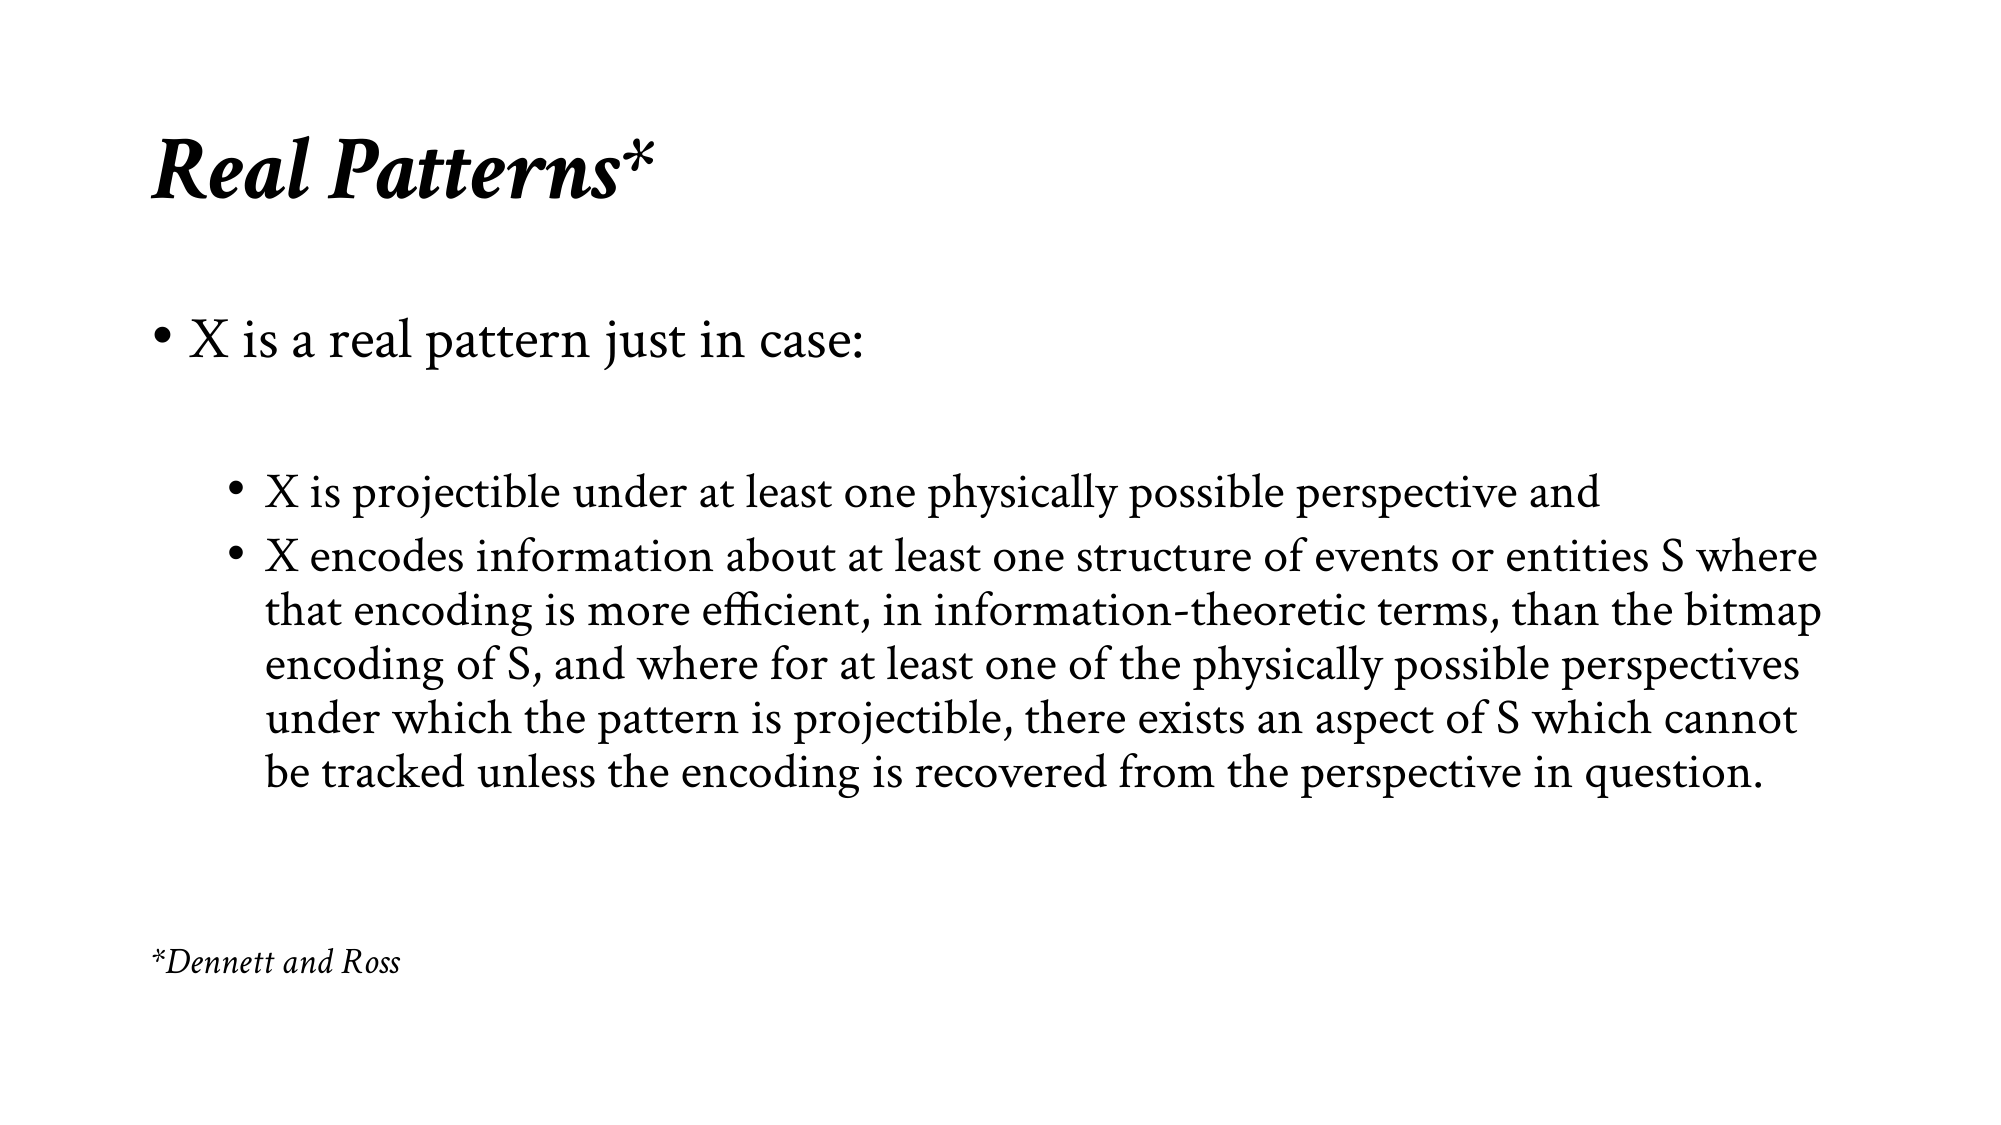

# Real Patterns*
X is a real pattern just in case:

X is projectible under at least one physically possible perspective and
X encodes information about at least one structure of events or entities S where that encoding is more efficient, in information-theoretic terms, than the bitmap encoding of S, and where for at least one of the physically possible perspectives under which the pattern is projectible, there exists an aspect of S which cannot be tracked unless the encoding is recovered from the perspective in question.

*Dennett and Ross